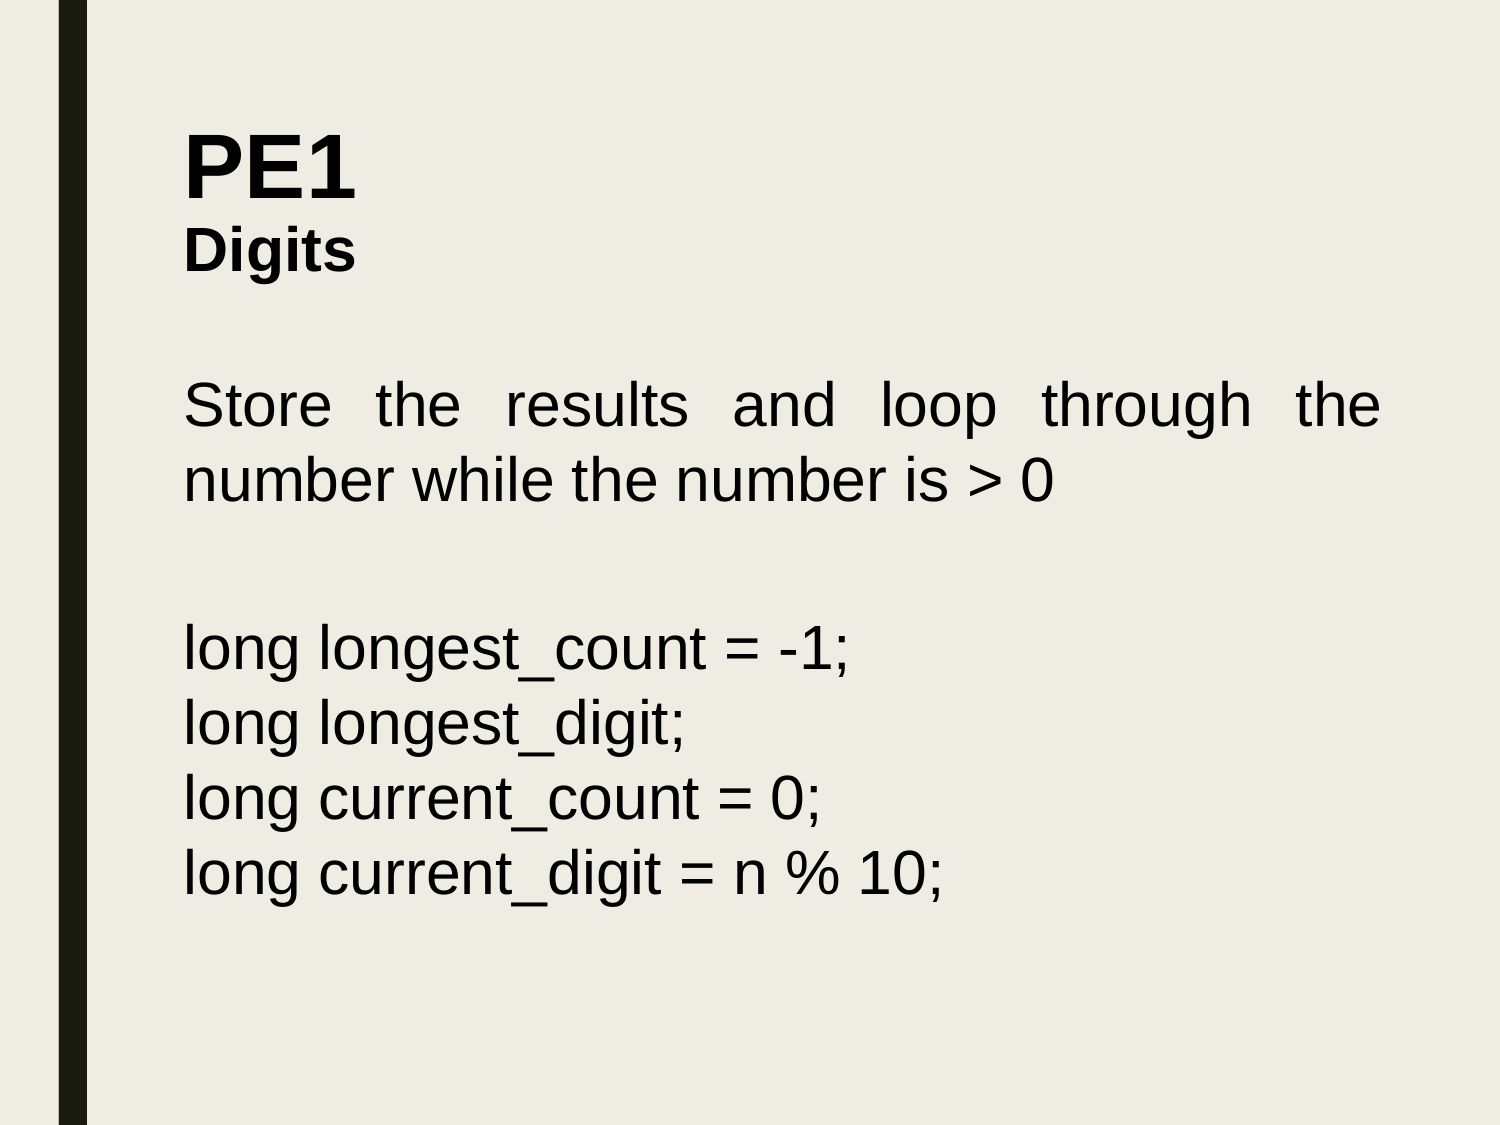

# PE1 Digits
Store the results and loop through the number while the number is > 0
long longest_count = -1;
long longest_digit;
long current_count = 0;
long current_digit = n % 10;